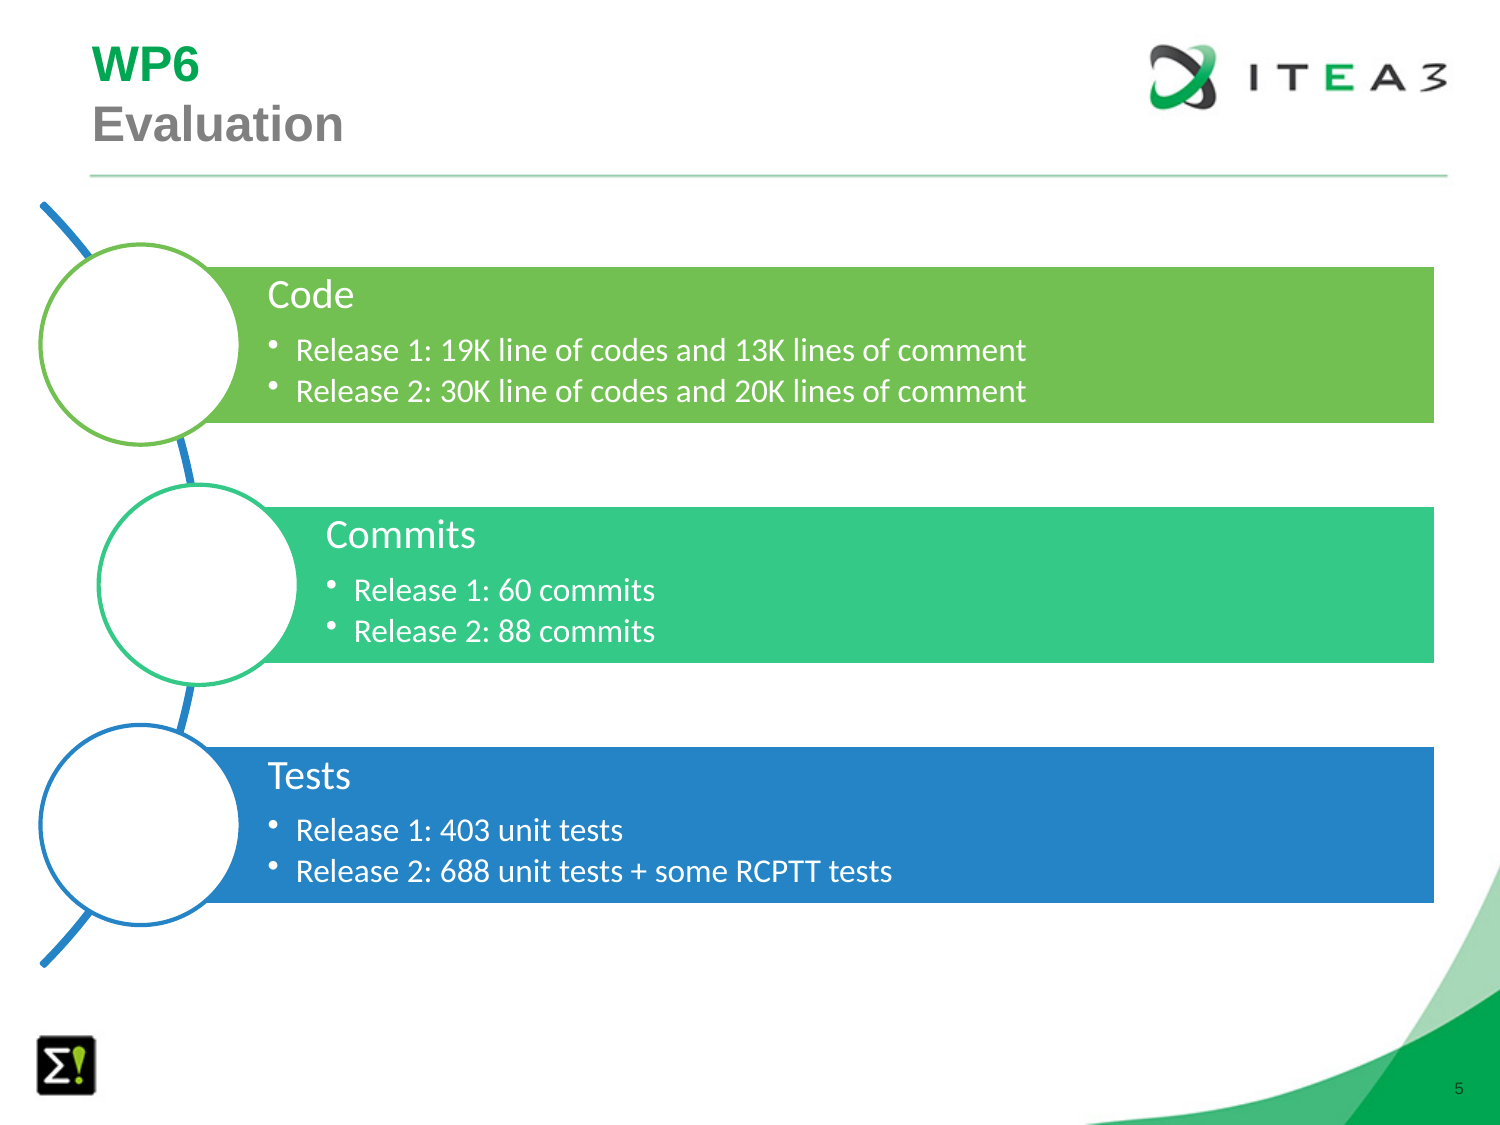

# WP6 Evaluation
Code
Release 1: 19K line of codes and 13K lines of comment
Release 2: 30K line of codes and 20K lines of comment
Commits
Release 1: 60 commits
Release 2: 88 commits
Tests
Release 1: 403 unit tests
Release 2: 688 unit tests + some RCPTT tests